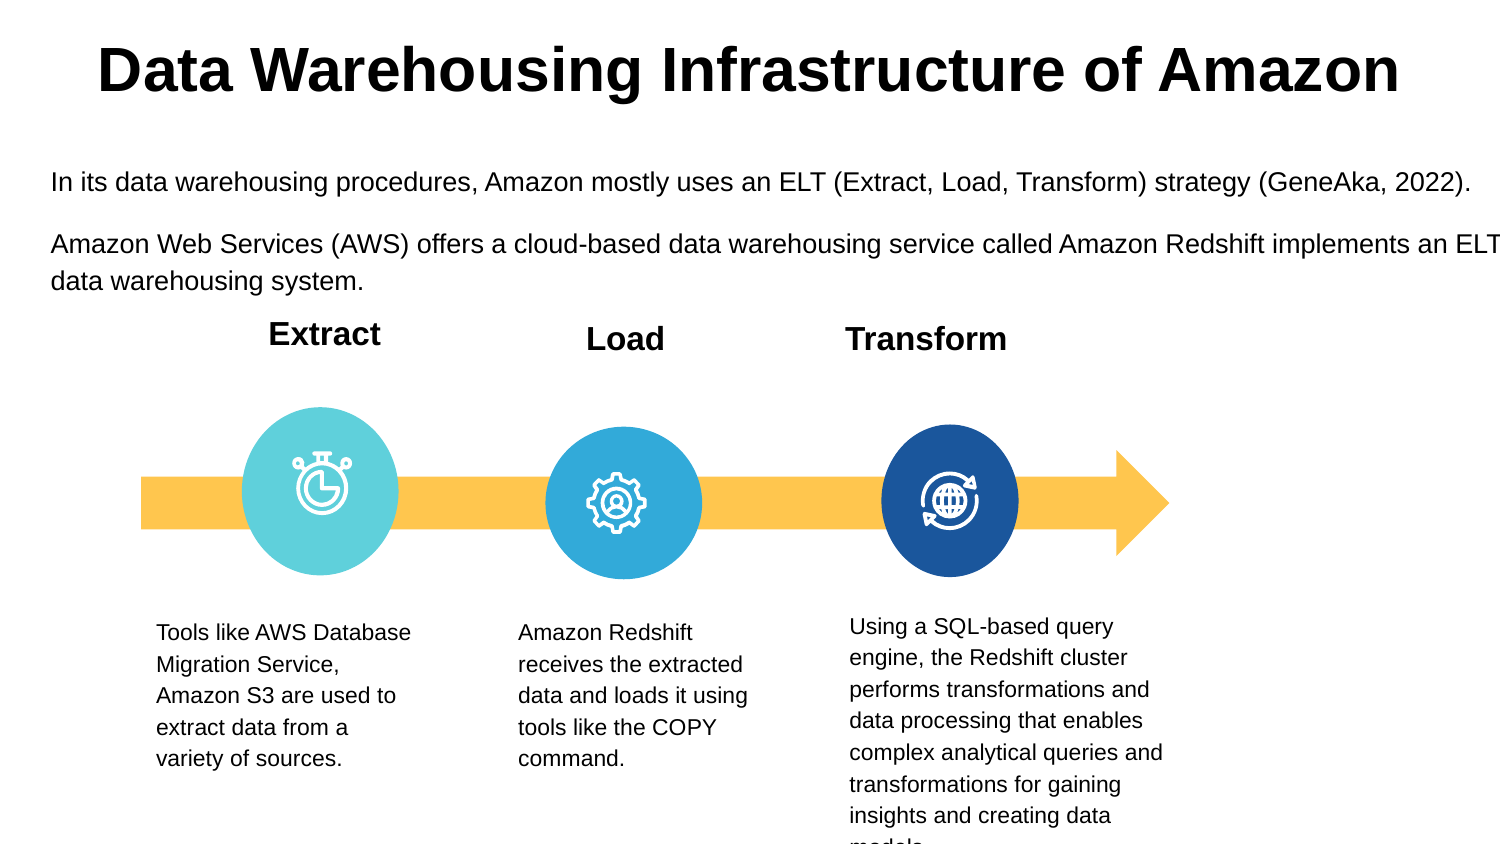

# Data Warehousing Infrastructure of Amazon
In its data warehousing procedures, Amazon mostly uses an ELT (Extract, Load, Transform) strategy (GeneAka, 2022).
Amazon Web Services (AWS) offers a cloud-based data warehousing service called Amazon Redshift implements an ELT data warehousing system.
Extract
Load
Transform

Using a SQL-based query engine, the Redshift cluster performs transformations and data processing that enables complex analytical queries and transformations for gaining insights and creating data models.

Tools like AWS Database Migration Service, Amazon S3 are used to extract data from a variety of sources.

Amazon Redshift receives the extracted data and loads it using tools like the COPY command.